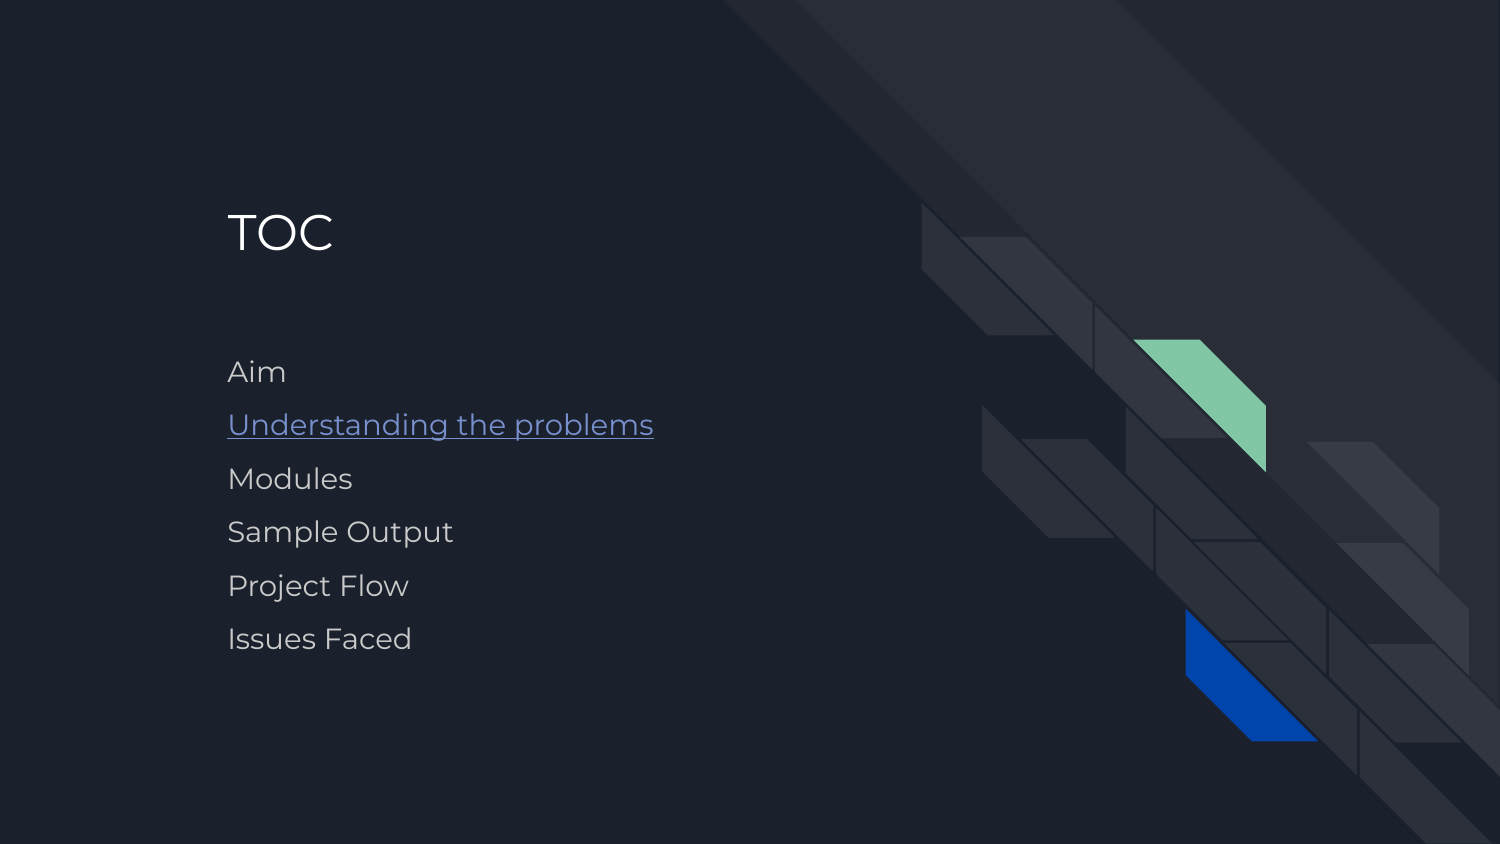

# TOC
Aim
Understanding the problems
Modules
Sample Output
Project Flow
Issues Faced